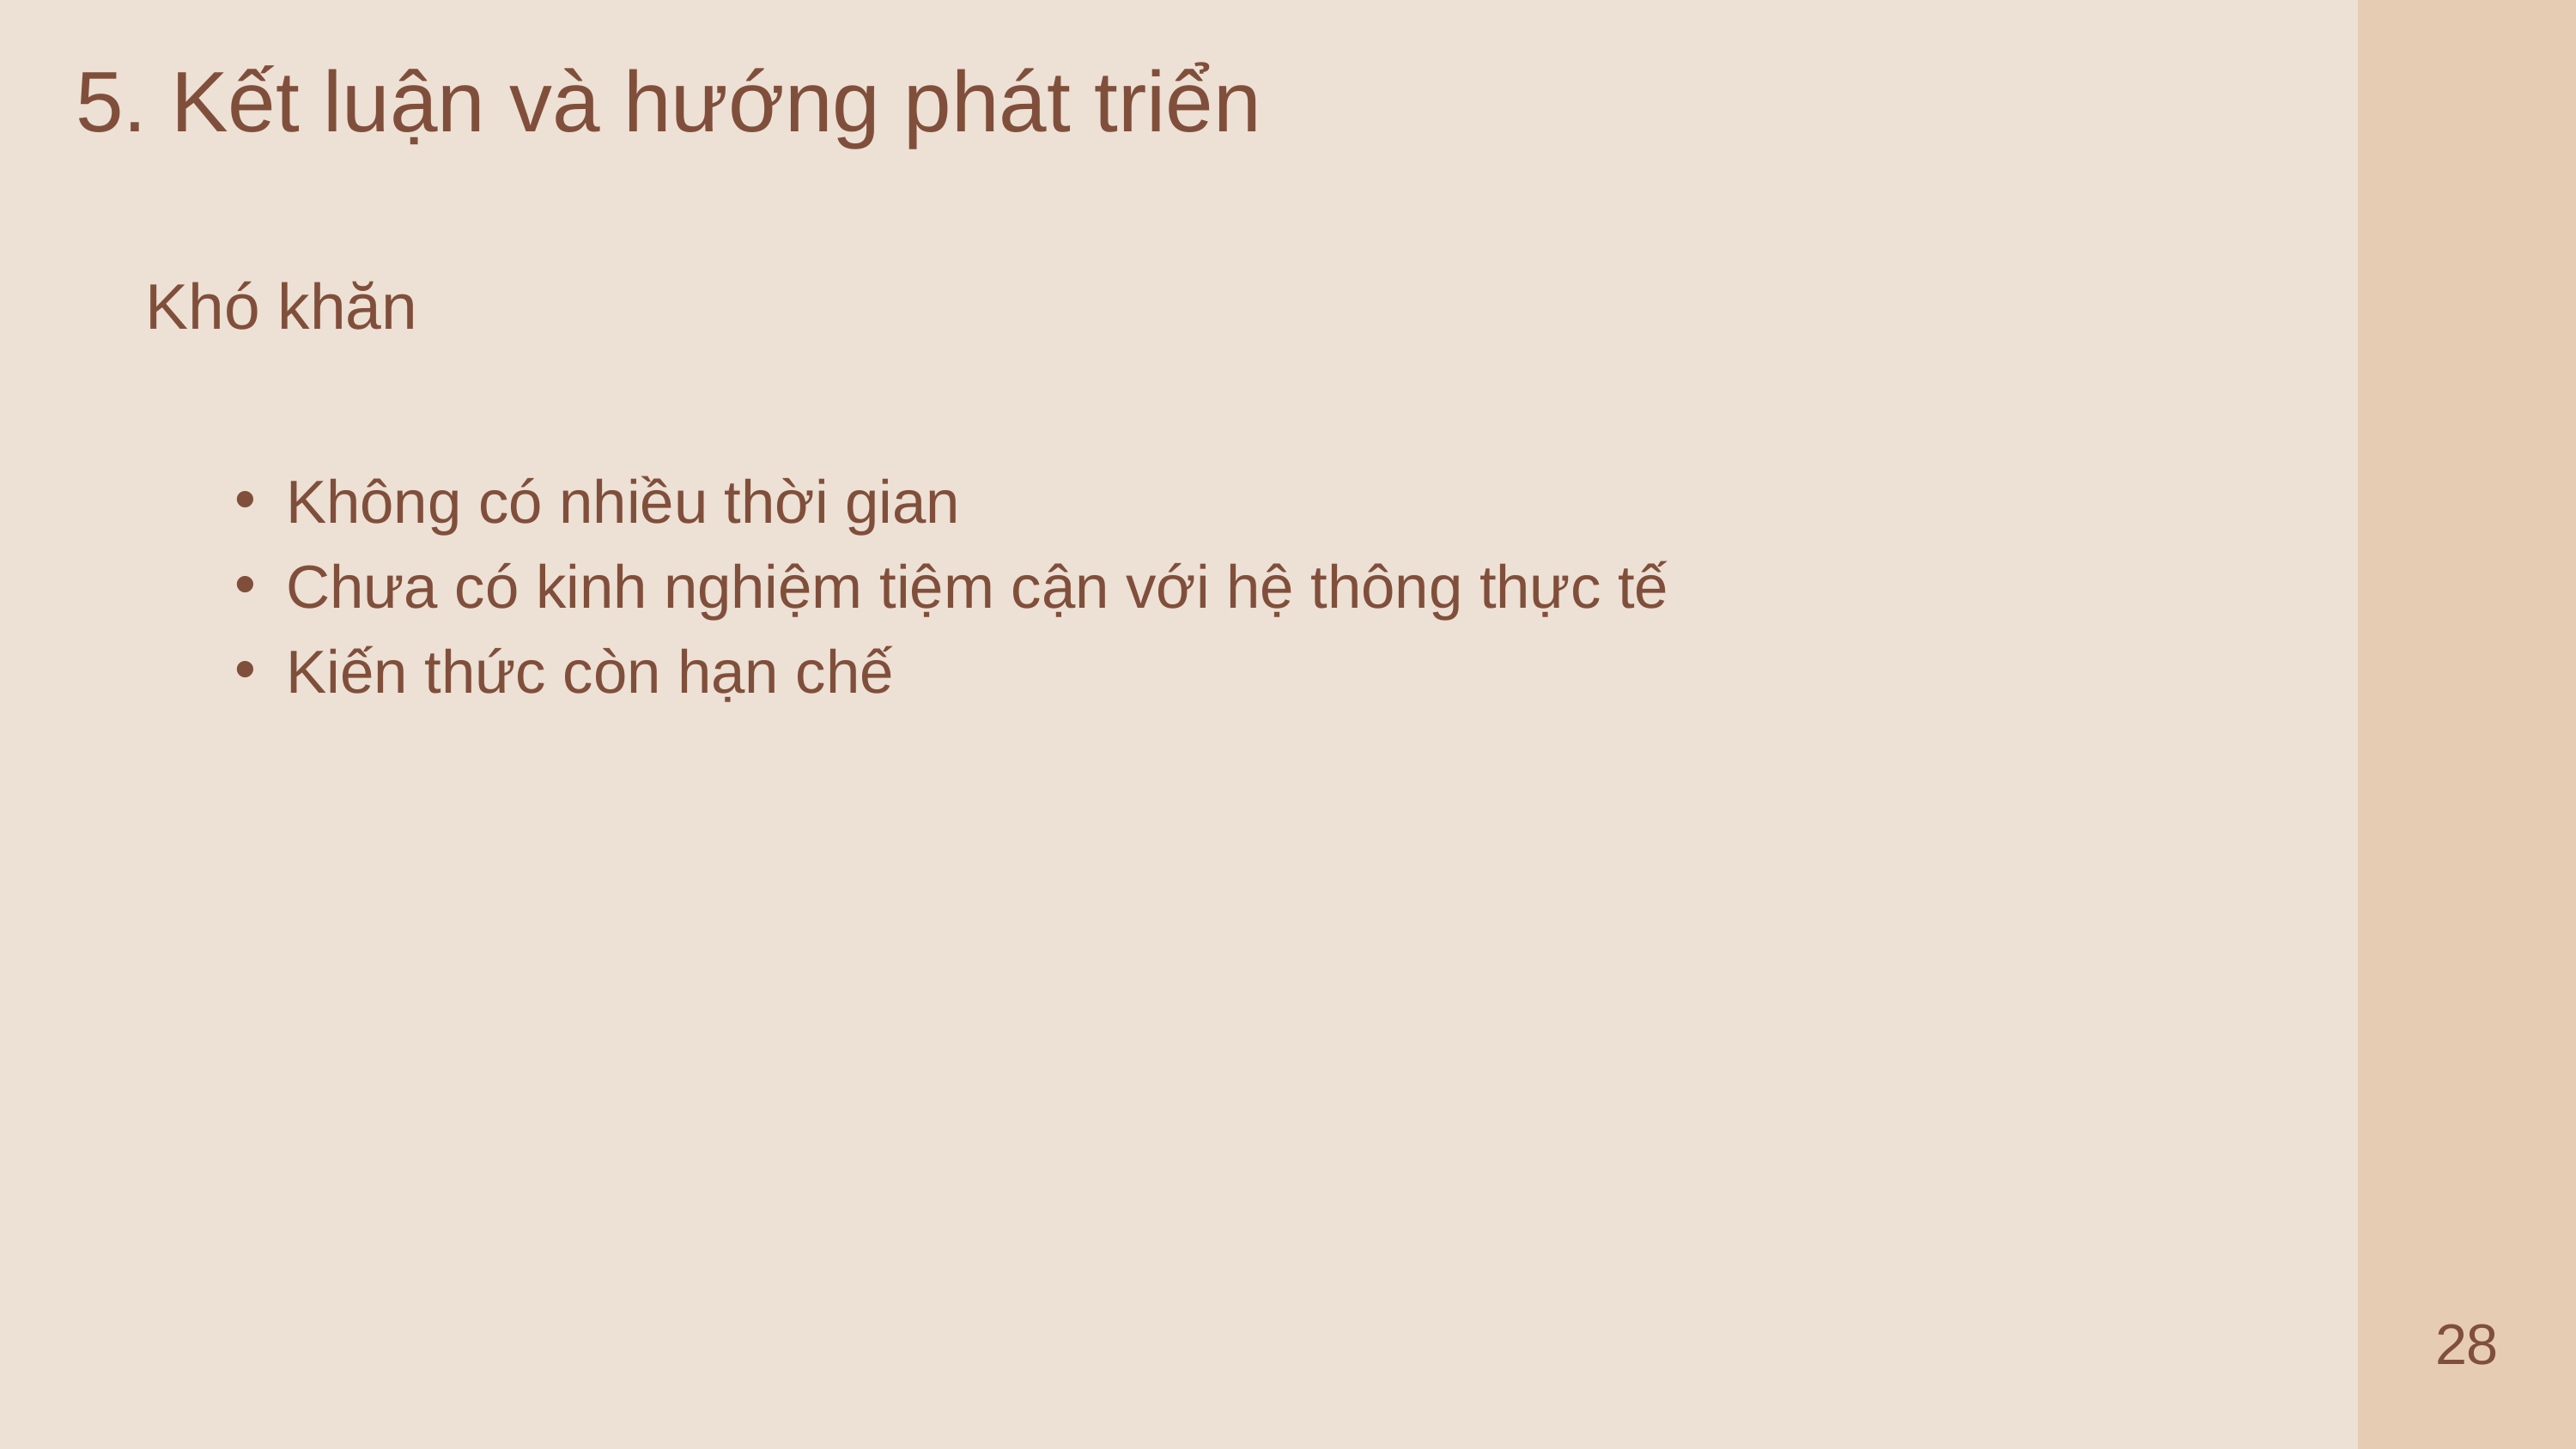

5. Kết luận và hướng phát triển
Khó khăn
Không có nhiều thời gian
Chưa có kinh nghiệm tiệm cận với hệ thông thực tế
Kiến thức còn hạn chế

28